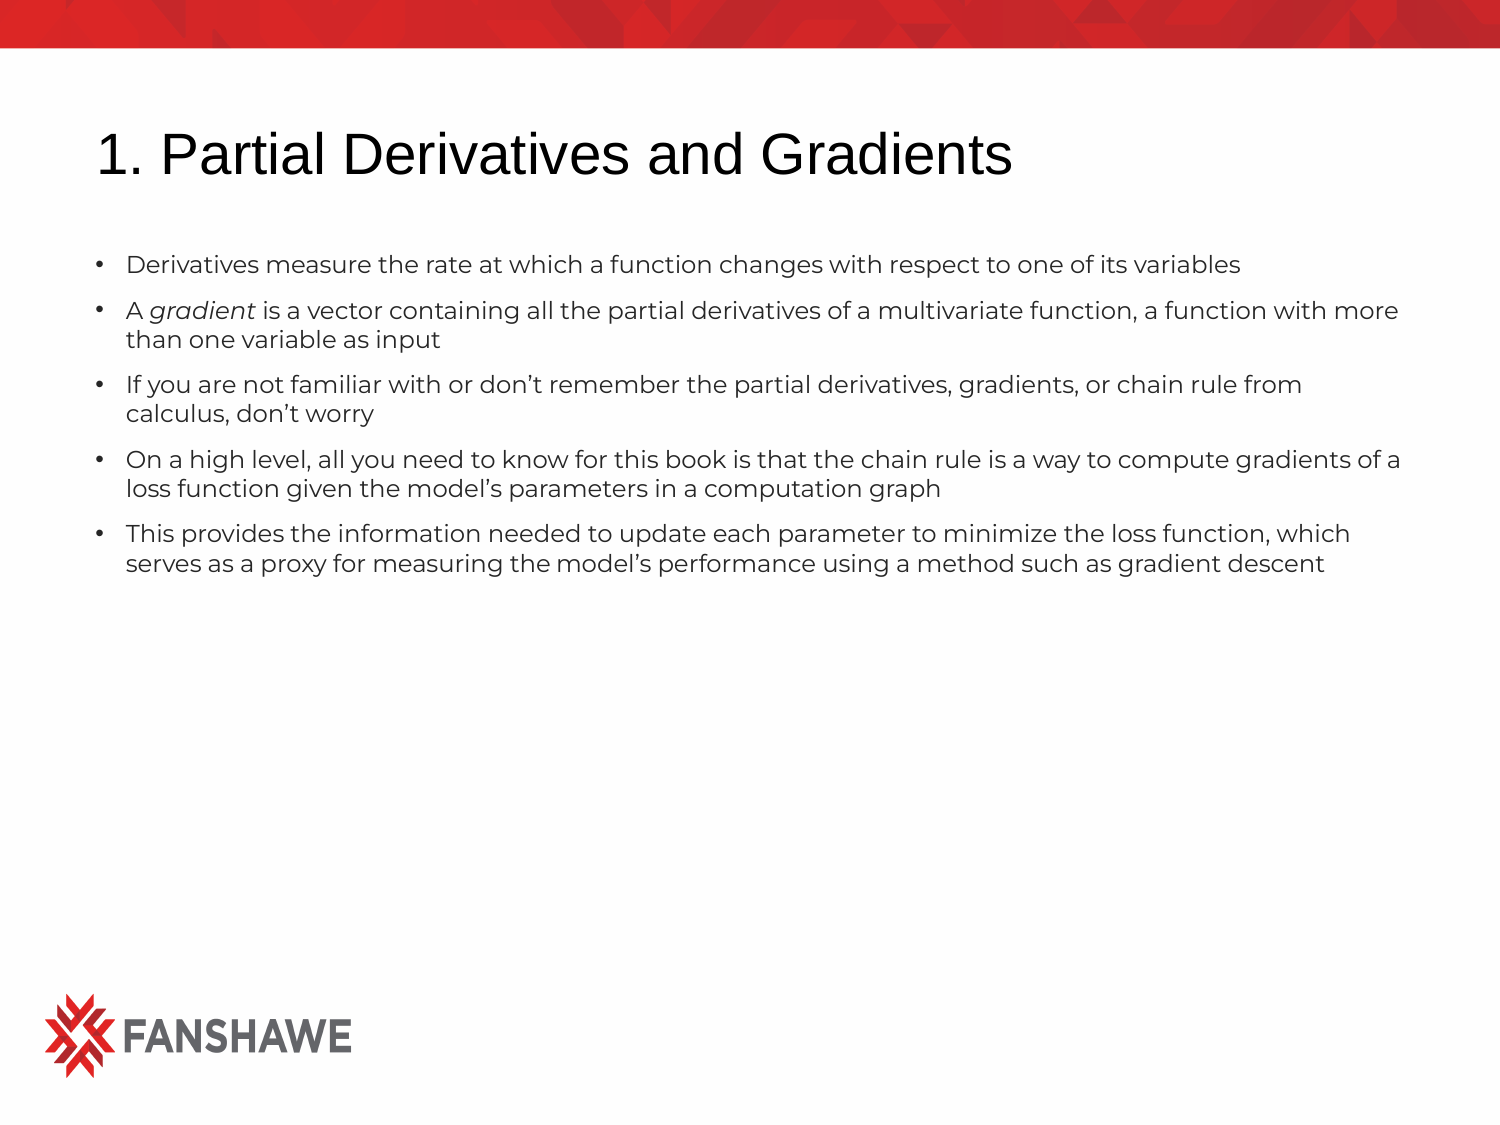

# 1. Partial Derivatives and Gradients
Derivatives measure the rate at which a function changes with respect to one of its variables
A gradient is a vector containing all the partial derivatives of a multivariate function, a function with more than one variable as input
If you are not familiar with or don’t remember the partial derivatives, gradients, or chain rule from calculus, don’t worry
On a high level, all you need to know for this book is that the chain rule is a way to compute gradients of a loss function given the model’s parameters in a computation graph
This provides the information needed to update each parameter to minimize the loss function, which serves as a proxy for measuring the model’s performance using a method such as gradient descent